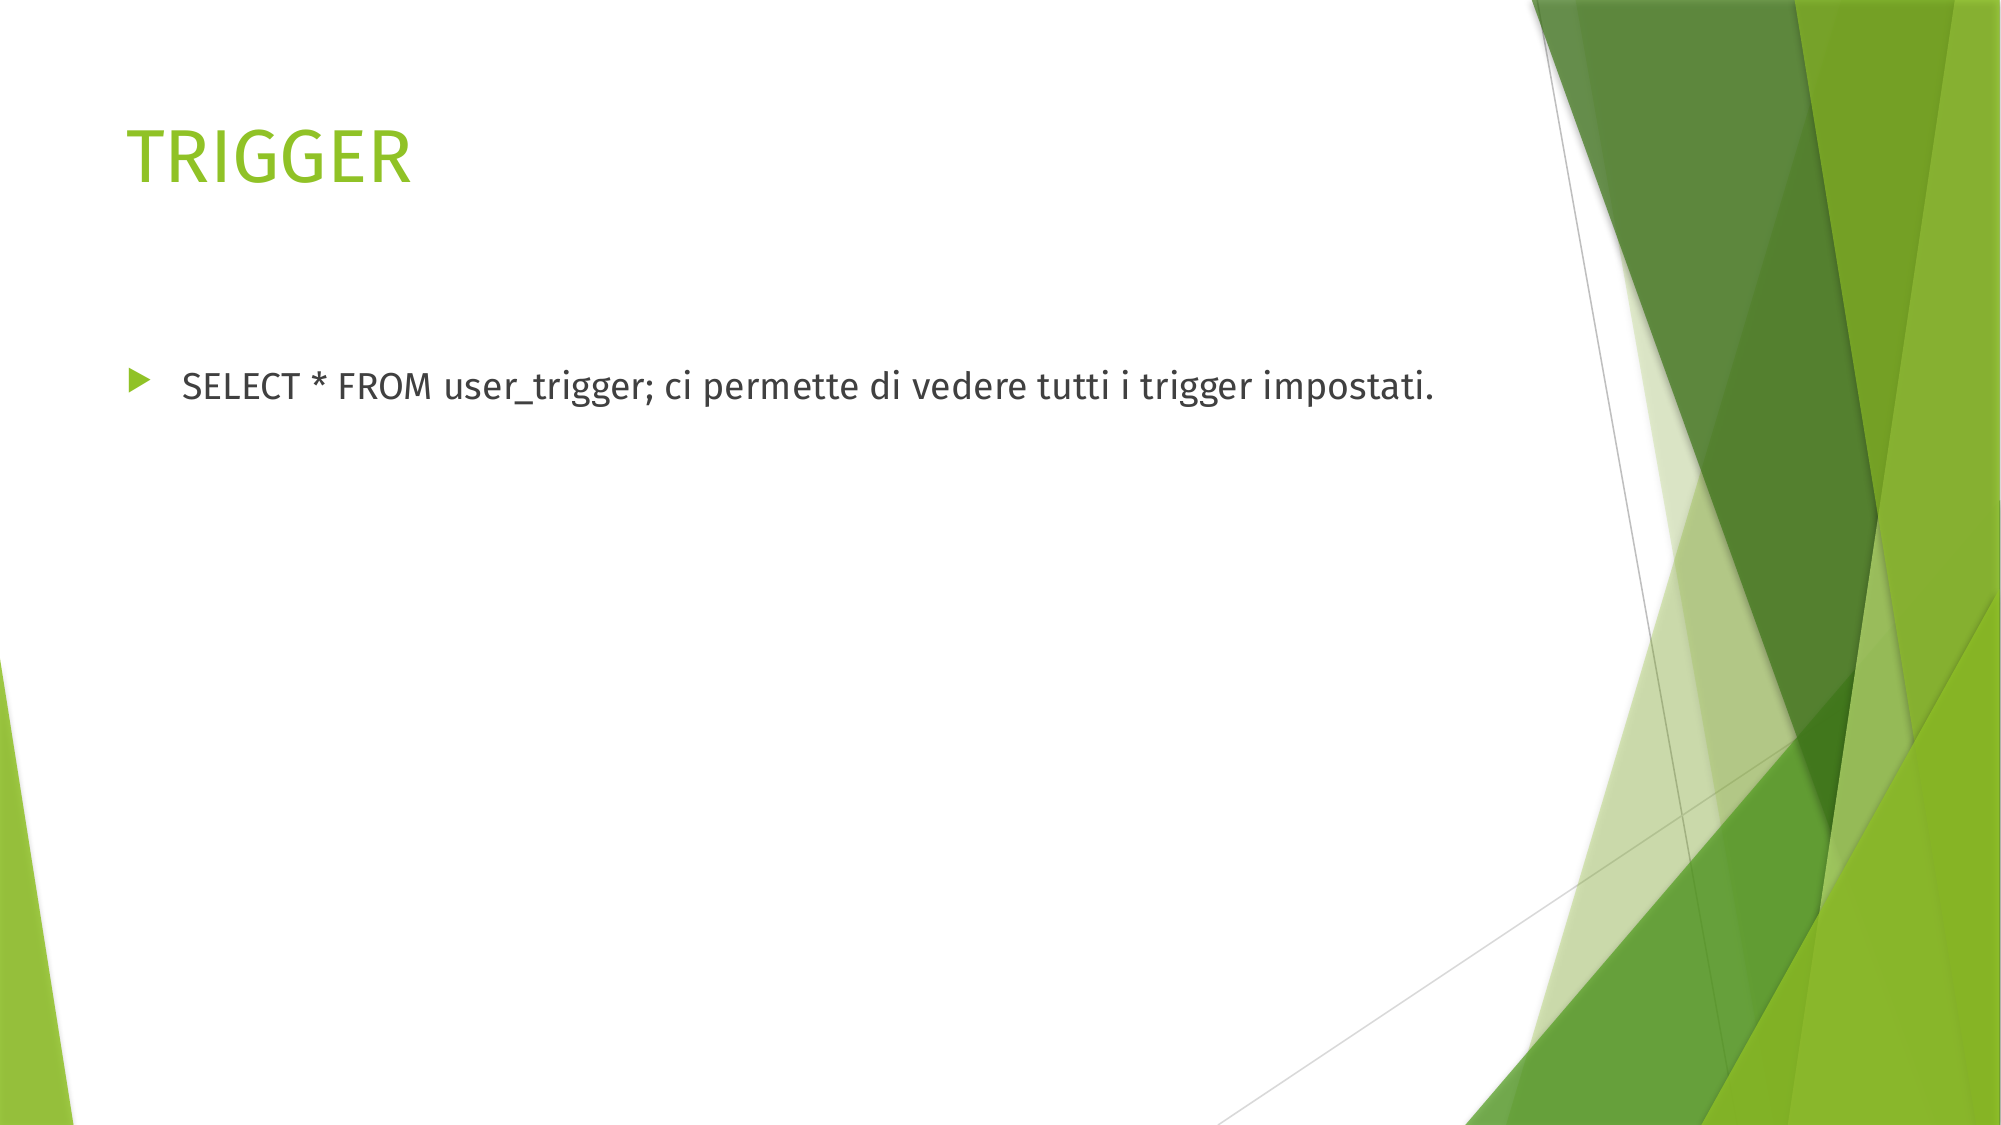

# TRIGGER
SELECT * FROM user_trigger; ci permette di vedere tutti i trigger impostati.